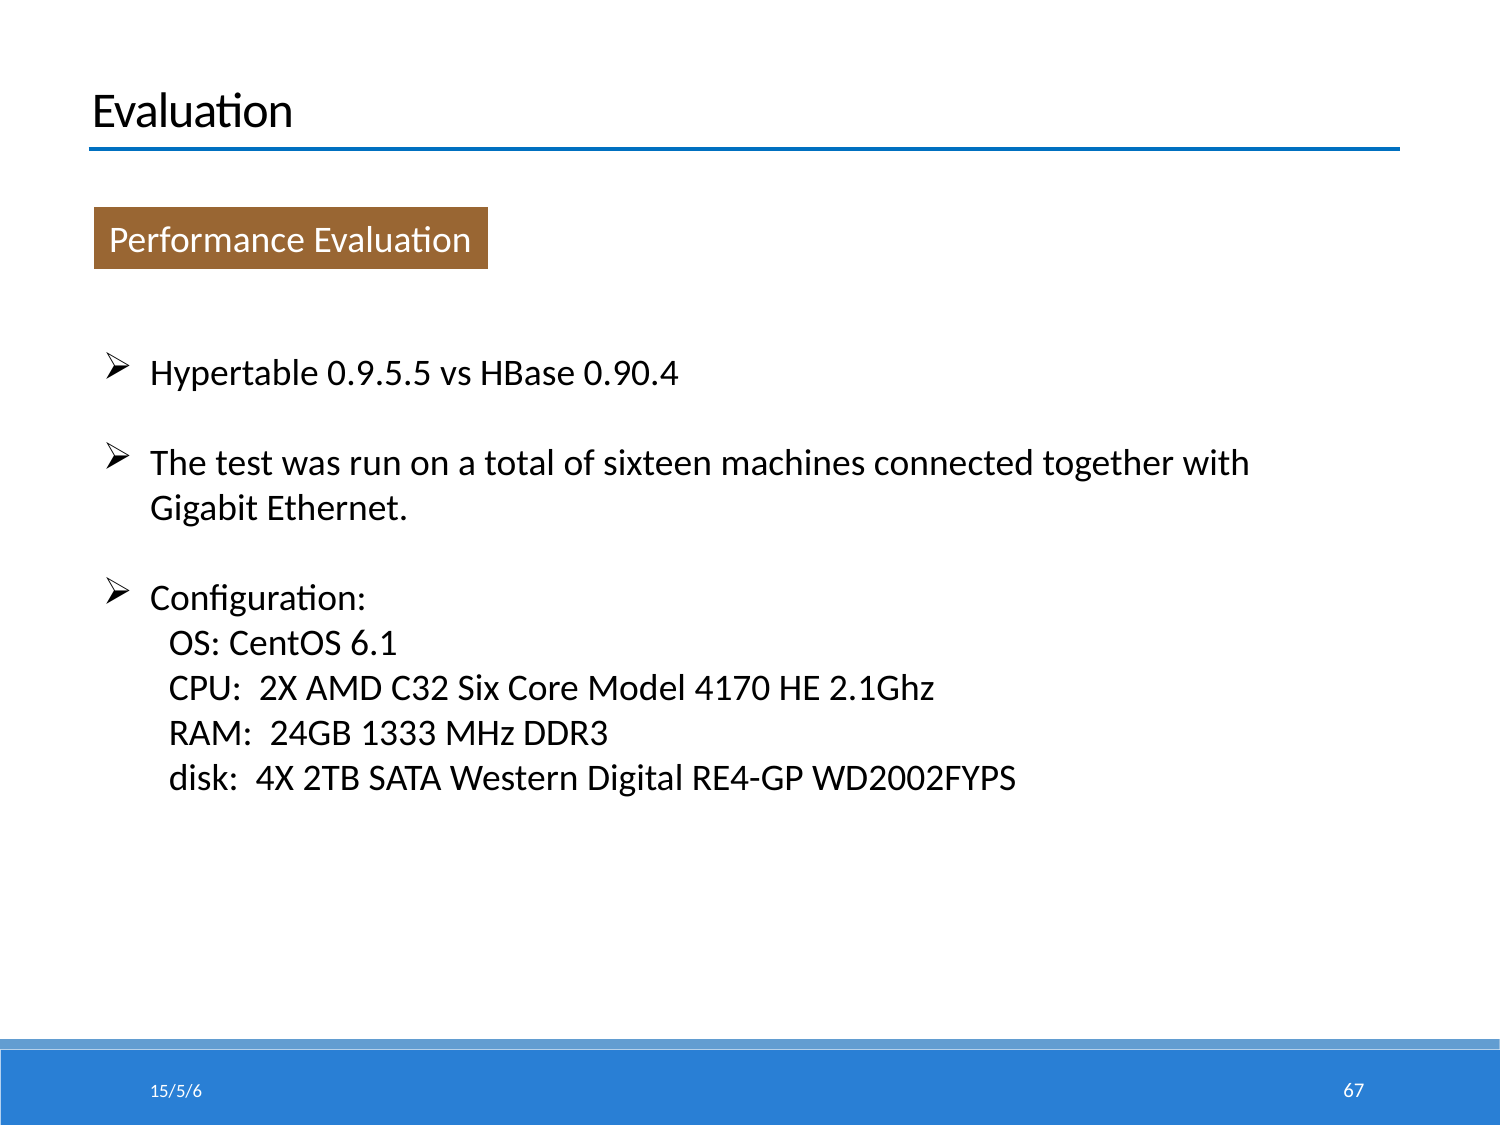

Evaluation
Performance Evaluation
Hypertable 0.9.5.5 vs HBase 0.90.4

The test was run on a total of sixteen machines connected together with Gigabit Ethernet.

Configuration:
OS: CentOS 6.1
CPU:  2X AMD C32 Six Core Model 4170 HE 2.1Ghz
RAM:  24GB 1333 MHz DDR3
disk:  4X 2TB SATA Western Digital RE4-GP WD2002FYPS
15/5/6
67